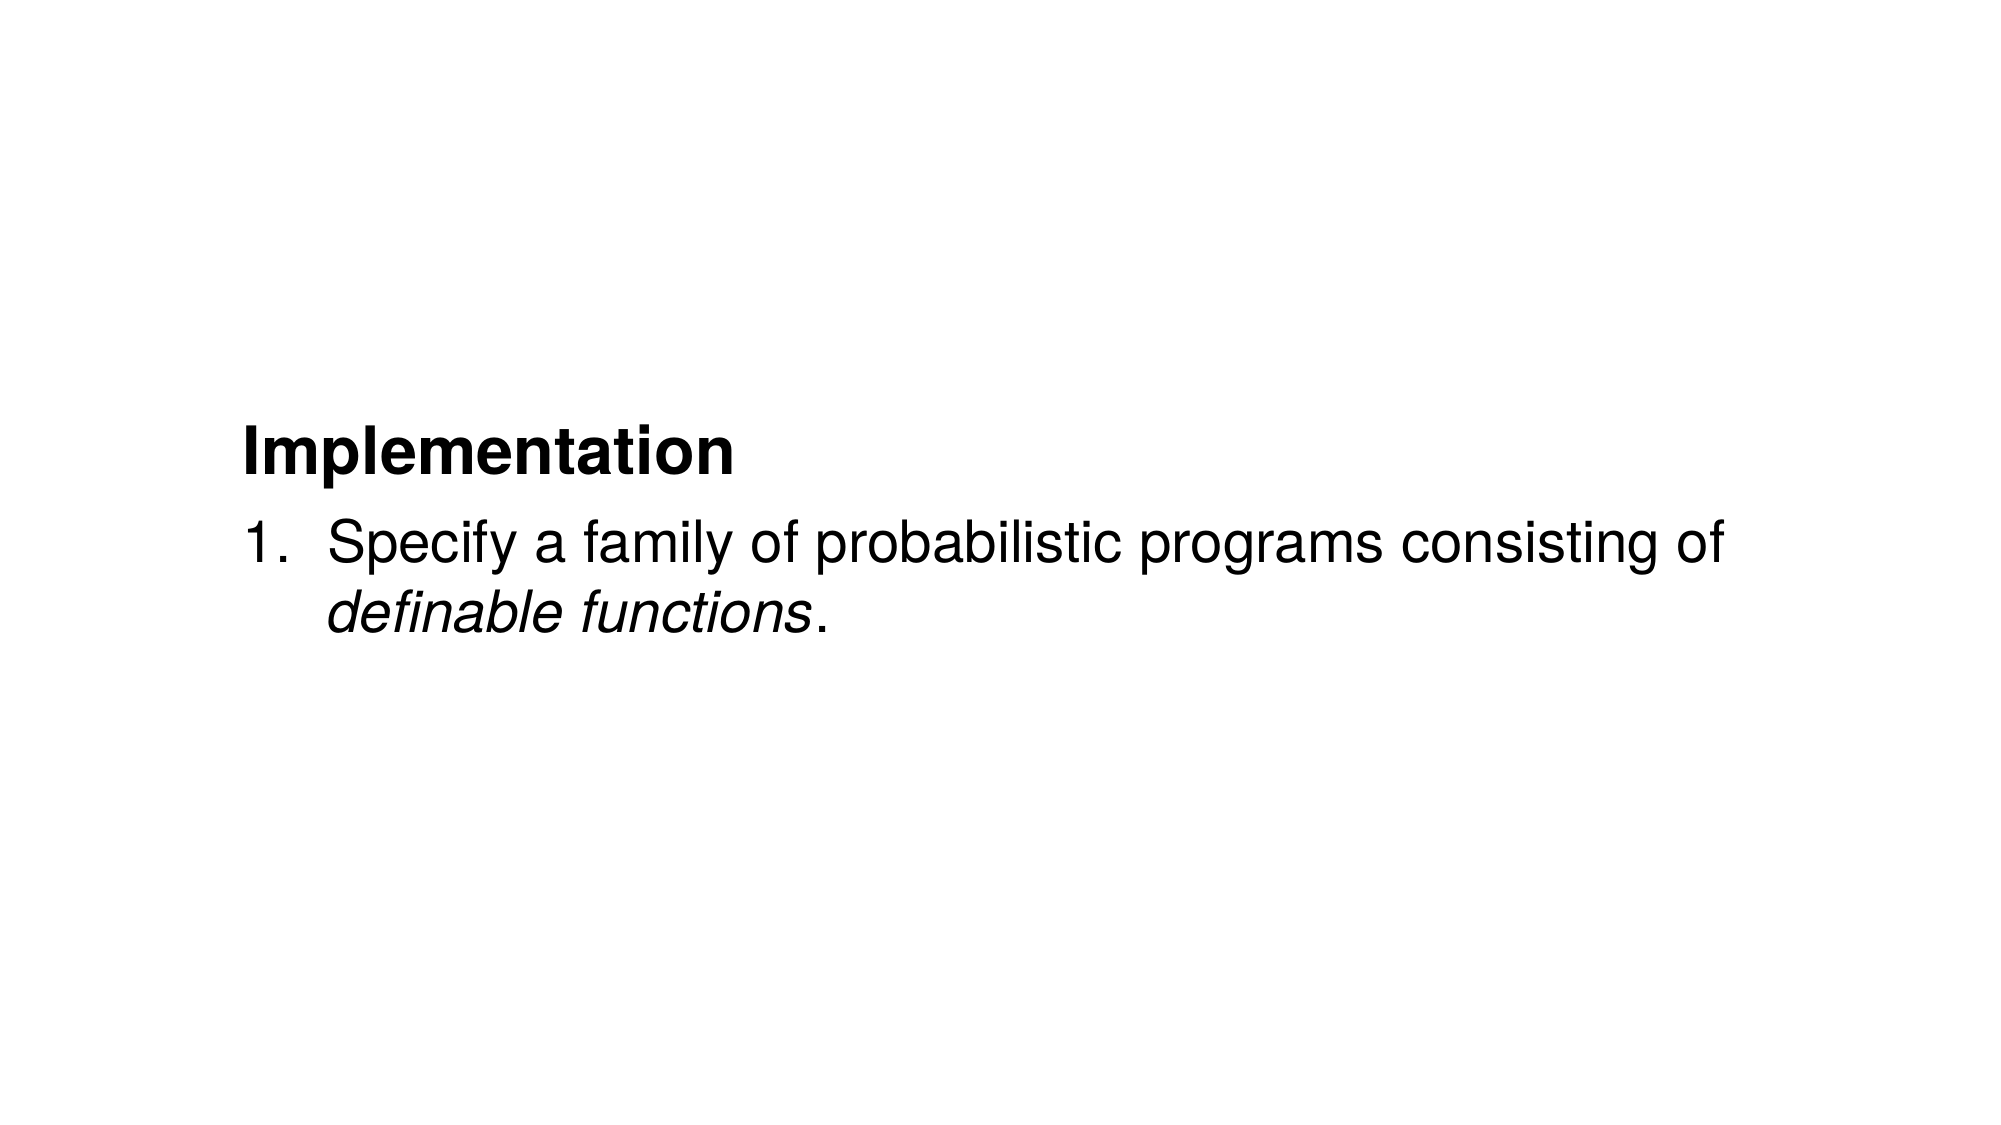

Implementation
Specify a family of probabilistic programs consisting of definable functions.